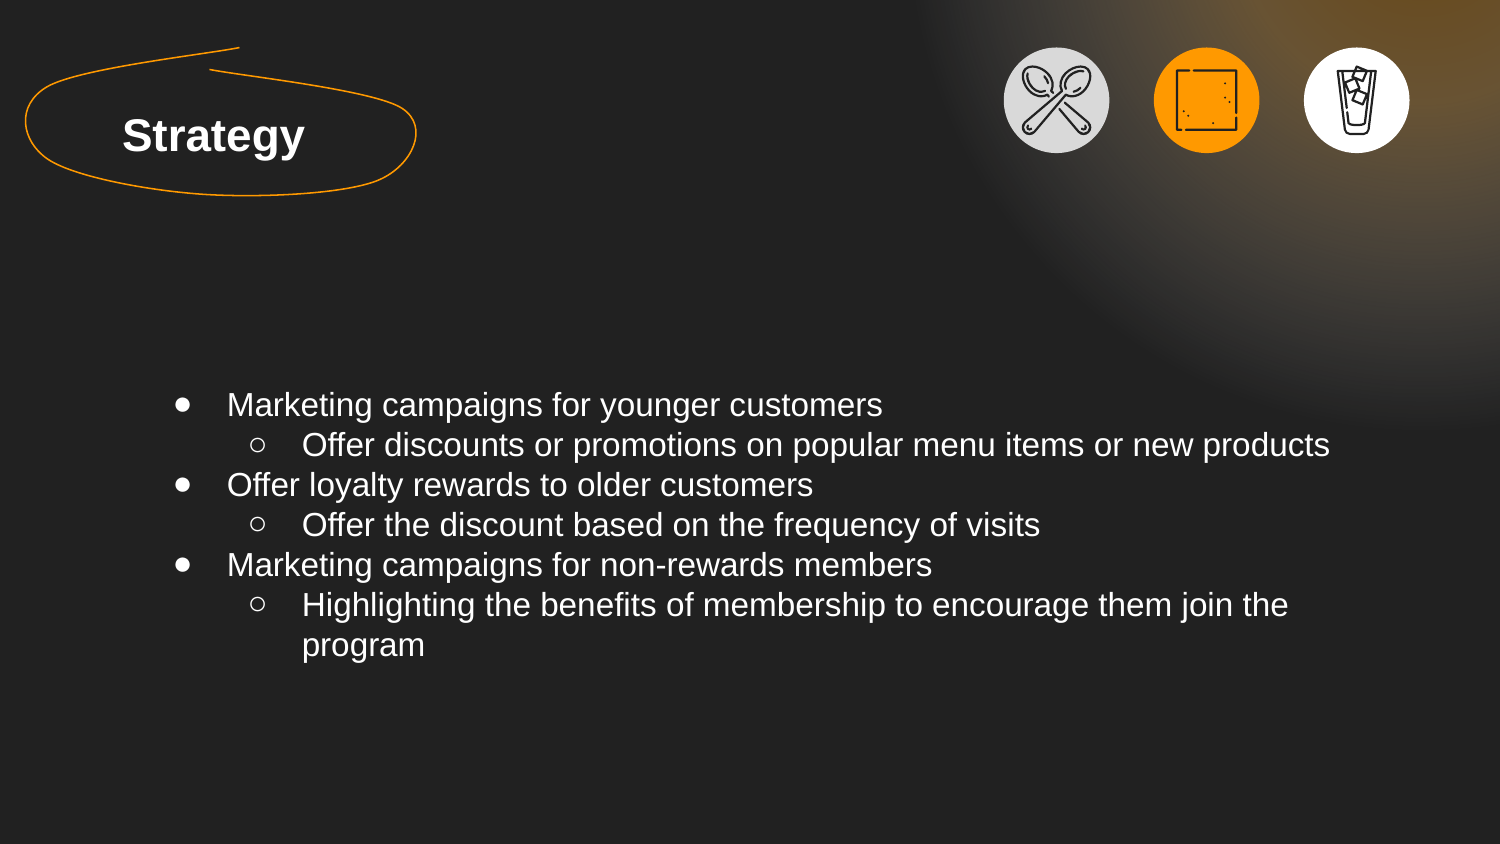

Strategy
Marketing campaigns for younger customers
Offer discounts or promotions on popular menu items or new products
Offer loyalty rewards to older customers
Offer the discount based on the frequency of visits
Marketing campaigns for non-rewards members
Highlighting the benefits of membership to encourage them join the program